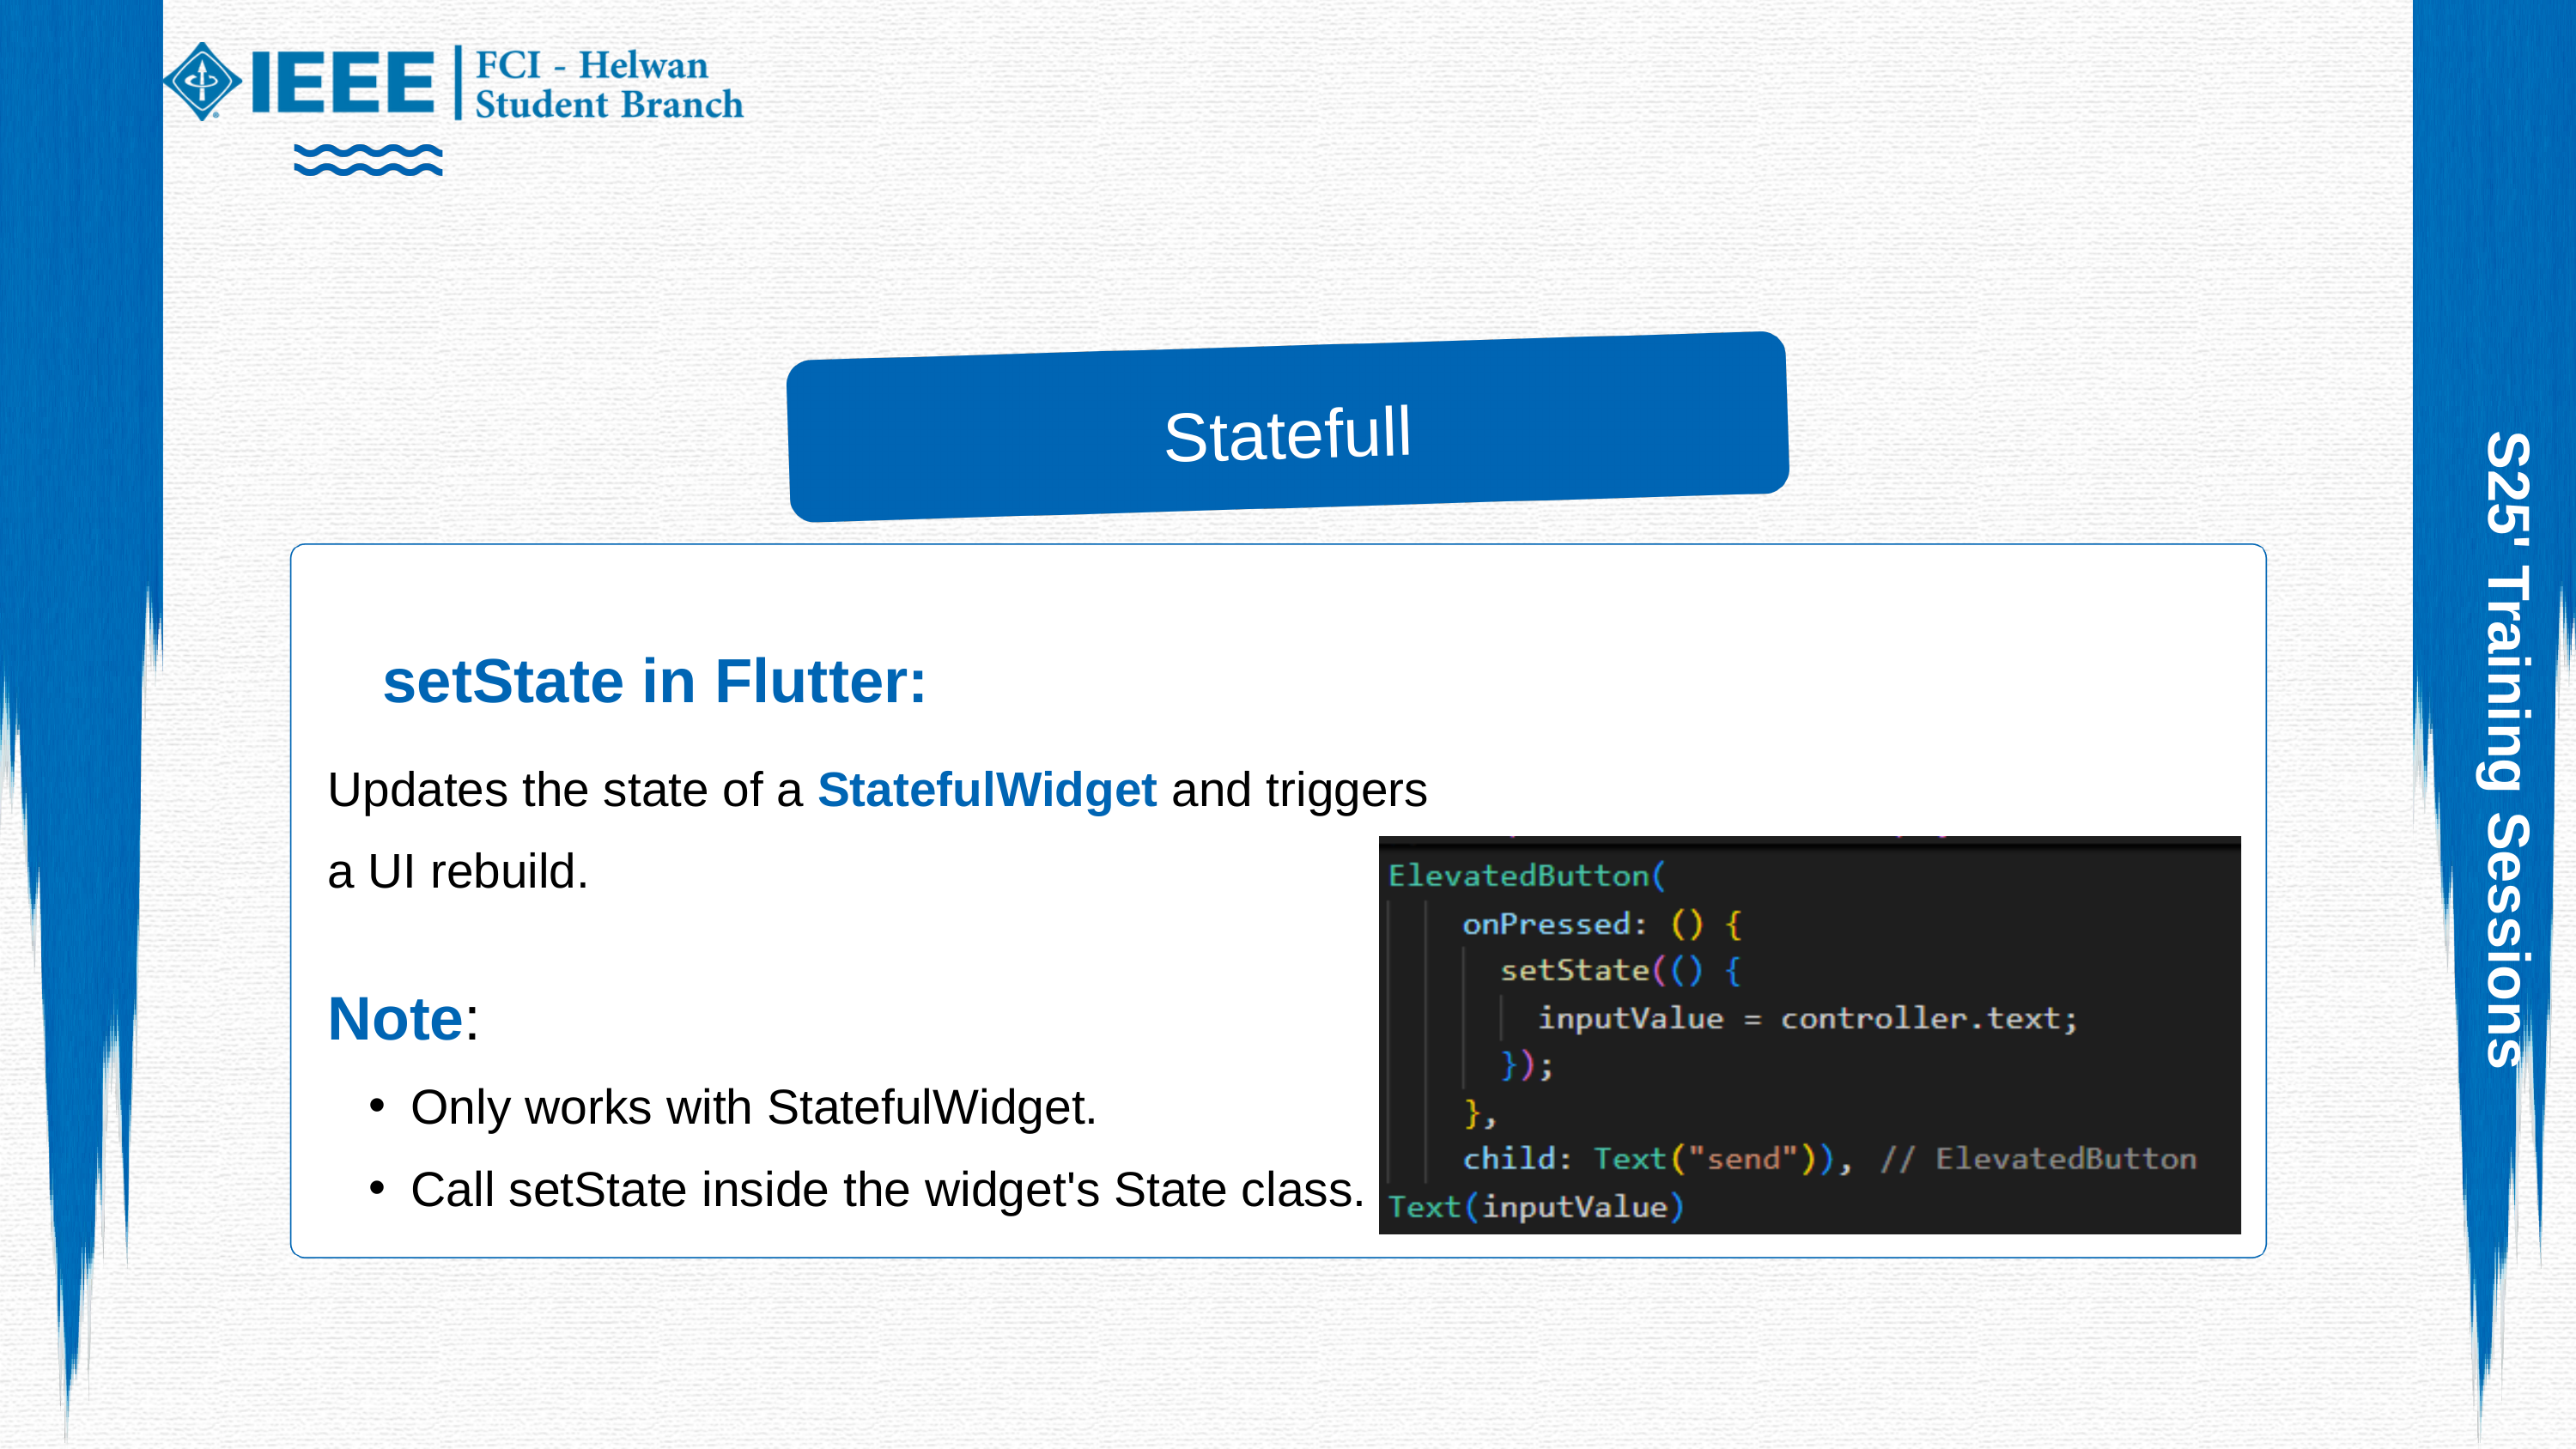

Statefull

setState in Flutter:

S25' Training Sessions
Updates the state of a StatefulWidget and triggers a UI rebuild.

Note:
Only works with StatefulWidget.
Call setState inside the widget's State class.